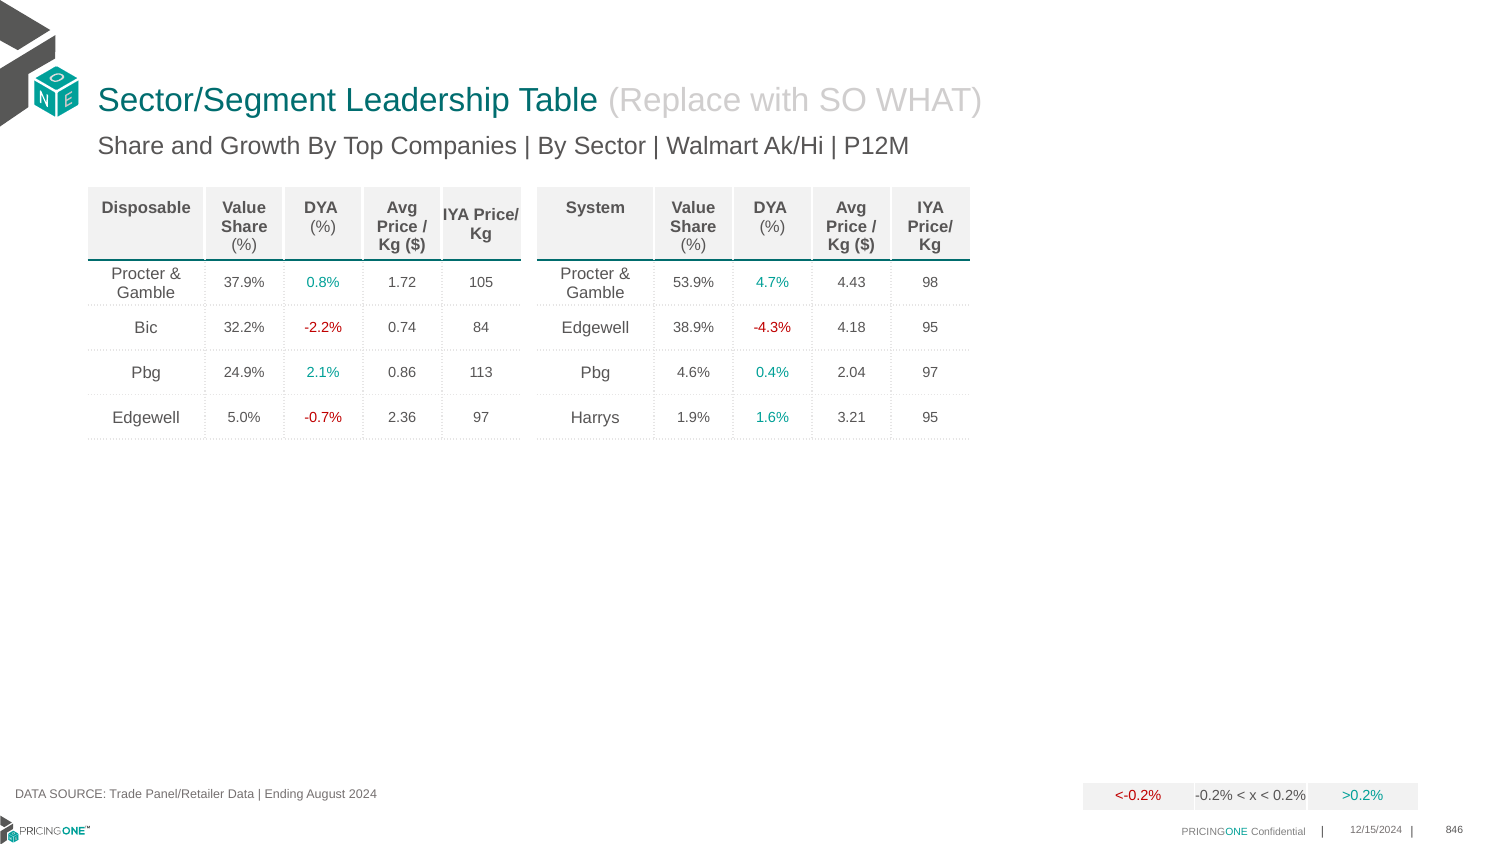

# Sector/Segment Leadership Table (Replace with SO WHAT)
Share and Growth By Top Companies | By Sector | Walmart Ak/Hi | P12M
| Disposable | Value Share (%) | DYA (%) | Avg Price /Kg ($) | IYA Price/ Kg |
| --- | --- | --- | --- | --- |
| Procter & Gamble | 37.9% | 0.8% | 1.72 | 105 |
| Bic | 32.2% | -2.2% | 0.74 | 84 |
| Pbg | 24.9% | 2.1% | 0.86 | 113 |
| Edgewell | 5.0% | -0.7% | 2.36 | 97 |
| System | Value Share (%) | DYA (%) | Avg Price /Kg ($) | IYA Price/Kg |
| --- | --- | --- | --- | --- |
| Procter & Gamble | 53.9% | 4.7% | 4.43 | 98 |
| Edgewell | 38.9% | -4.3% | 4.18 | 95 |
| Pbg | 4.6% | 0.4% | 2.04 | 97 |
| Harrys | 1.9% | 1.6% | 3.21 | 95 |
DATA SOURCE: Trade Panel/Retailer Data | Ending August 2024
| <-0.2% | -0.2% < x < 0.2% | >0.2% |
| --- | --- | --- |

12/15/2024
846